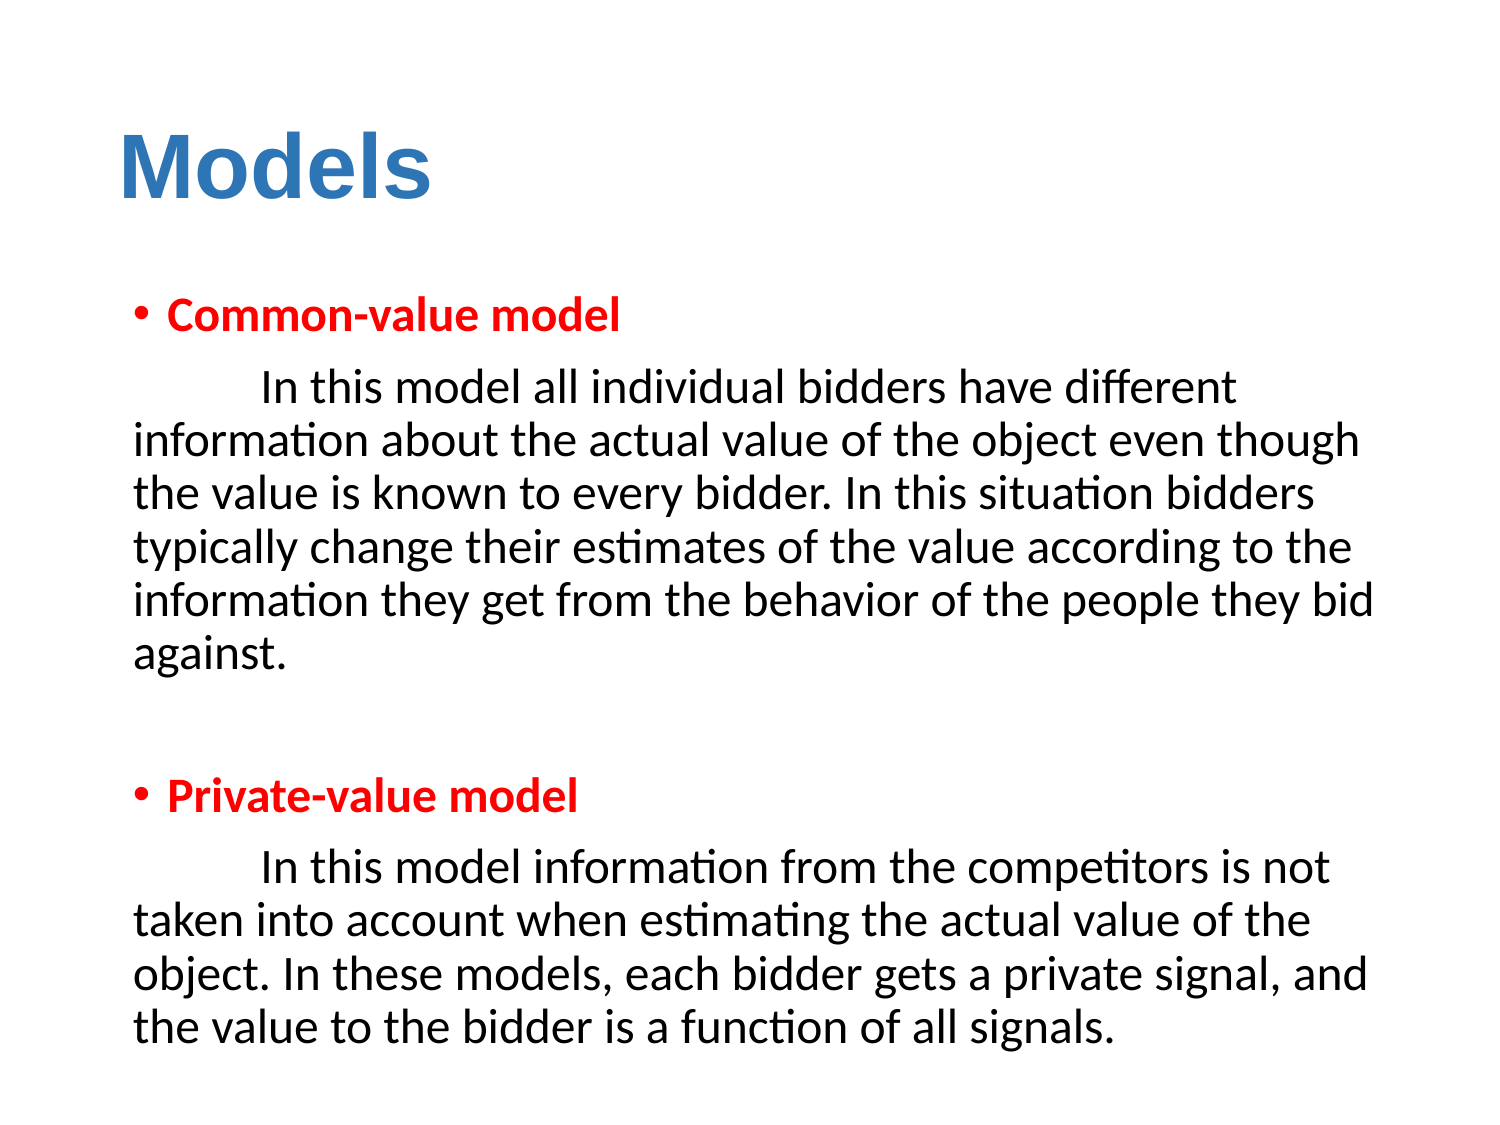

# Models
Common-value model
	In this model all individual bidders have different information about the actual value of the object even though the value is known to every bidder. In this situation bidders typically change their estimates of the value according to the information they get from the behavior of the people they bid against.

Private-value model
	In this model information from the competitors is not taken into account when estimating the actual value of the object. In these models, each bidder gets a private signal, and the value to the bidder is a function of all signals.